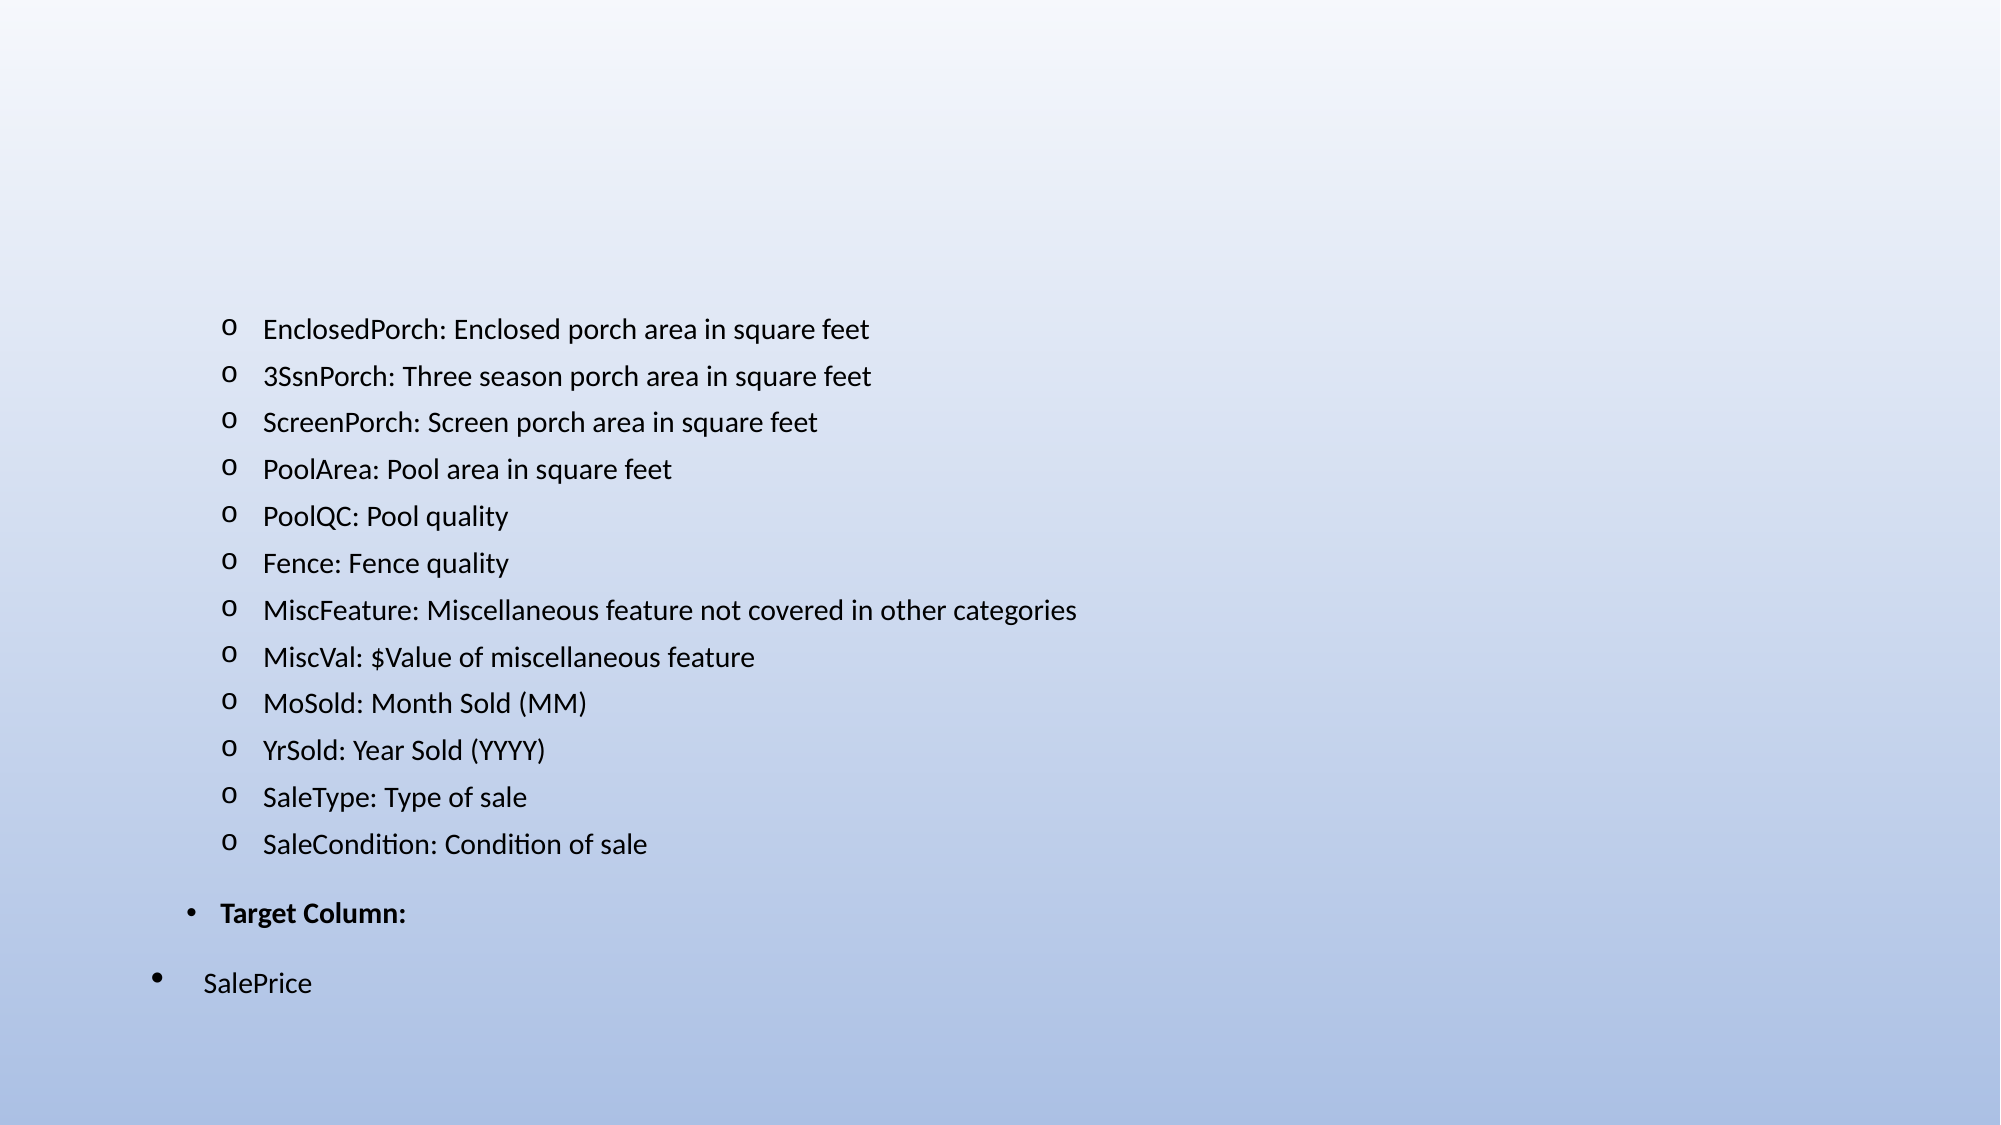

#
EnclosedPorch: Enclosed porch area in square feet
3SsnPorch: Three season porch area in square feet
ScreenPorch: Screen porch area in square feet
PoolArea: Pool area in square feet
PoolQC: Pool quality
Fence: Fence quality
MiscFeature: Miscellaneous feature not covered in other categories
MiscVal: $Value of miscellaneous feature
MoSold: Month Sold (MM)
YrSold: Year Sold (YYYY)
SaleType: Type of sale
SaleCondition: Condition of sale
Target Column:
SalePrice